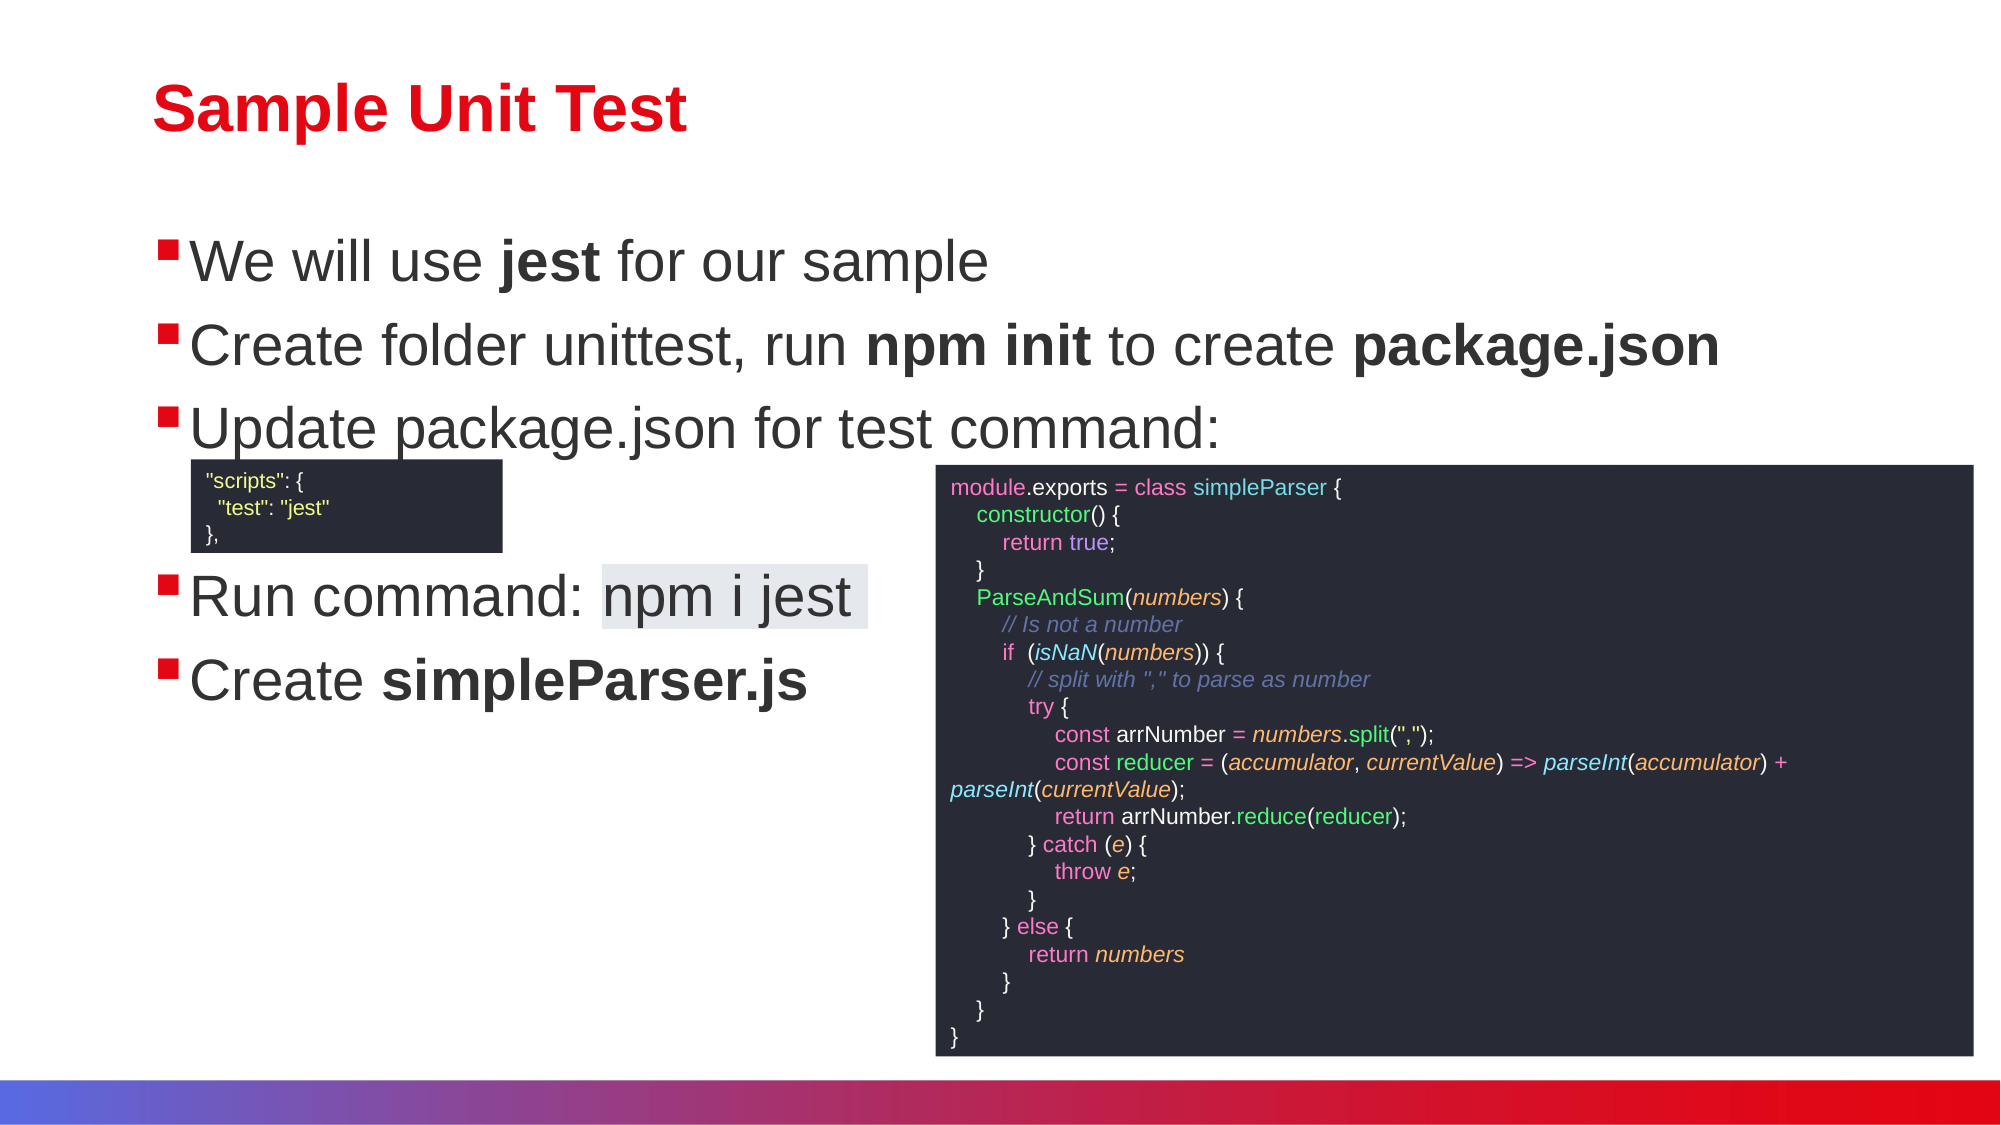

# Sample Unit Test
We will use jest for our sample
Create folder unittest, run npm init to create package.json
Update package.json for test command:

Run command: npm i jest
Create simpleParser.js
"scripts": {
  "test": "jest"
},
module.exports = class simpleParser {
    constructor() {
        return true;
    }
    ParseAndSum(numbers) {
        // Is not a number
        if  (isNaN(numbers)) {
            // split with "," to parse as number
            try {
                const arrNumber = numbers.split(",");
                const reducer = (accumulator, currentValue) => parseInt(accumulator) + parseInt(currentValue);
                return arrNumber.reduce(reducer);
            } catch (e) {
                throw e;
            }
        } else {
            return numbers
        }
    }
}